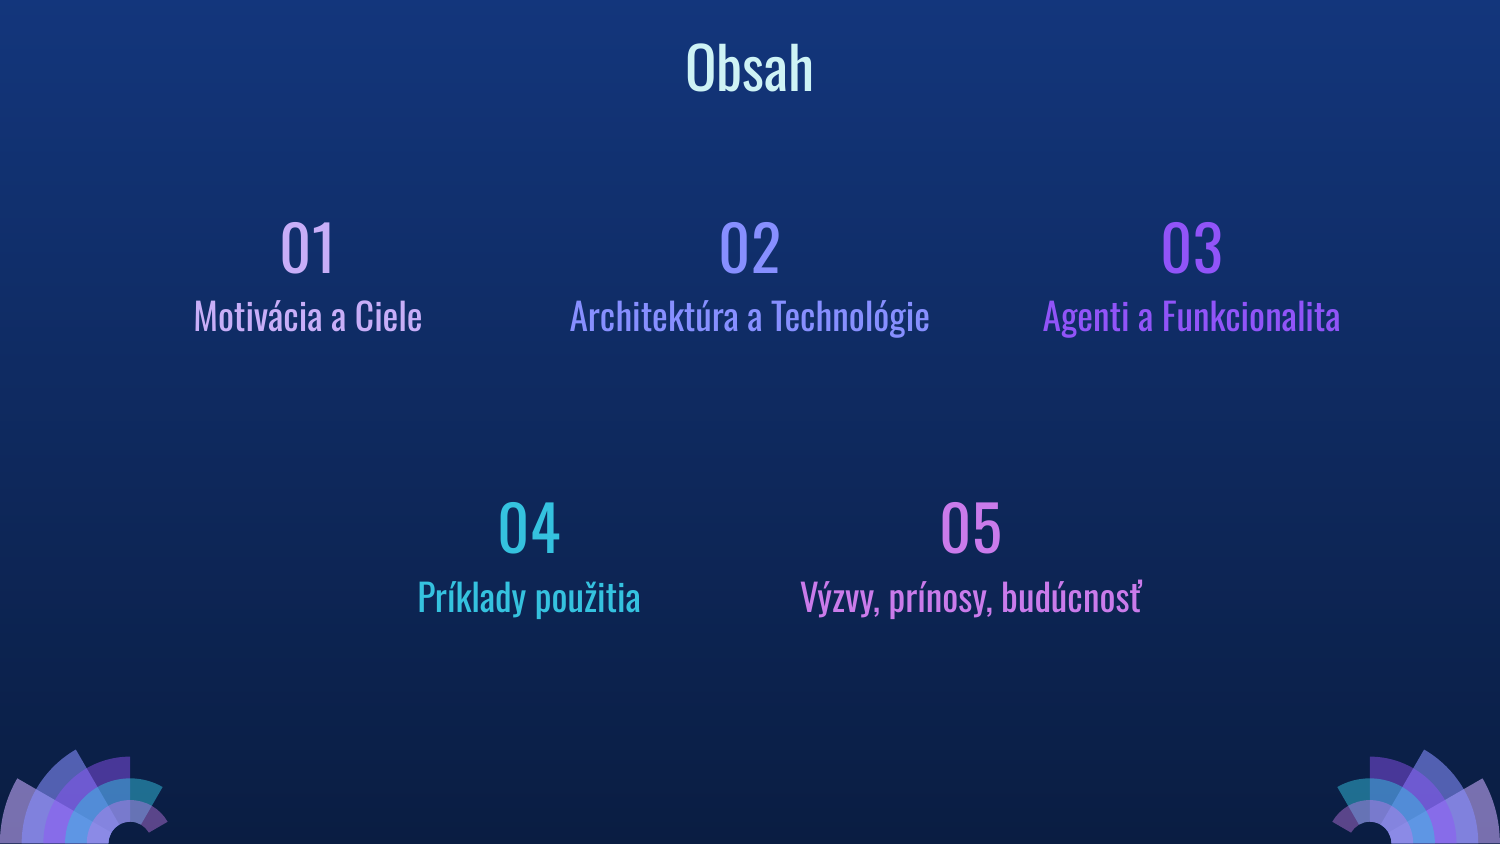

# Obsah
01
02
03
Motivácia a Ciele
Architektúra a Technológie
Agenti a Funkcionalita
04
05
Príklady použitia
Výzvy, prínosy, budúcnosť